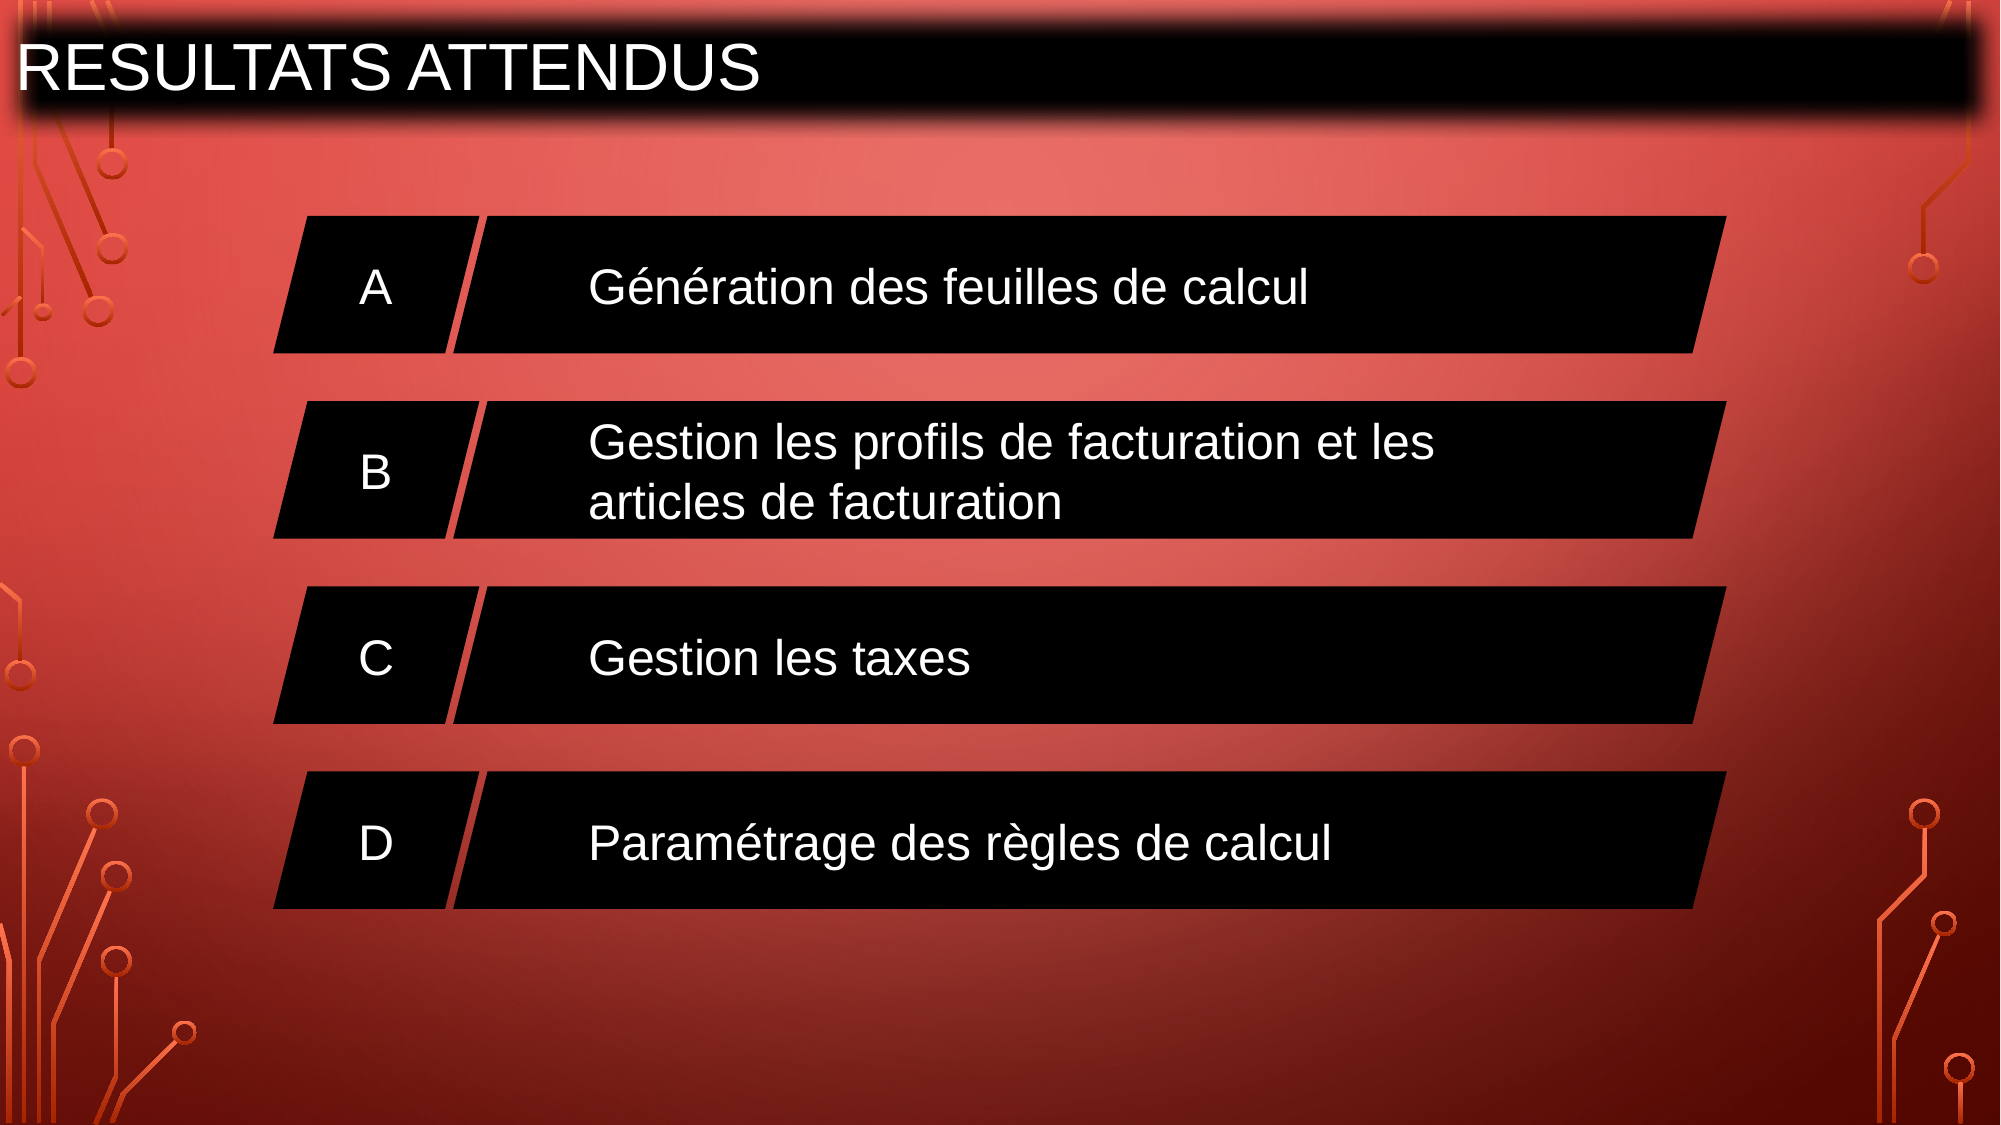

RESULTATS ATTENDUS
Génération des feuilles de calcul
A
Gestion les profils de facturation et les articles de facturation
B
Gestion les taxes
C
Paramétrage des règles de calcul
D